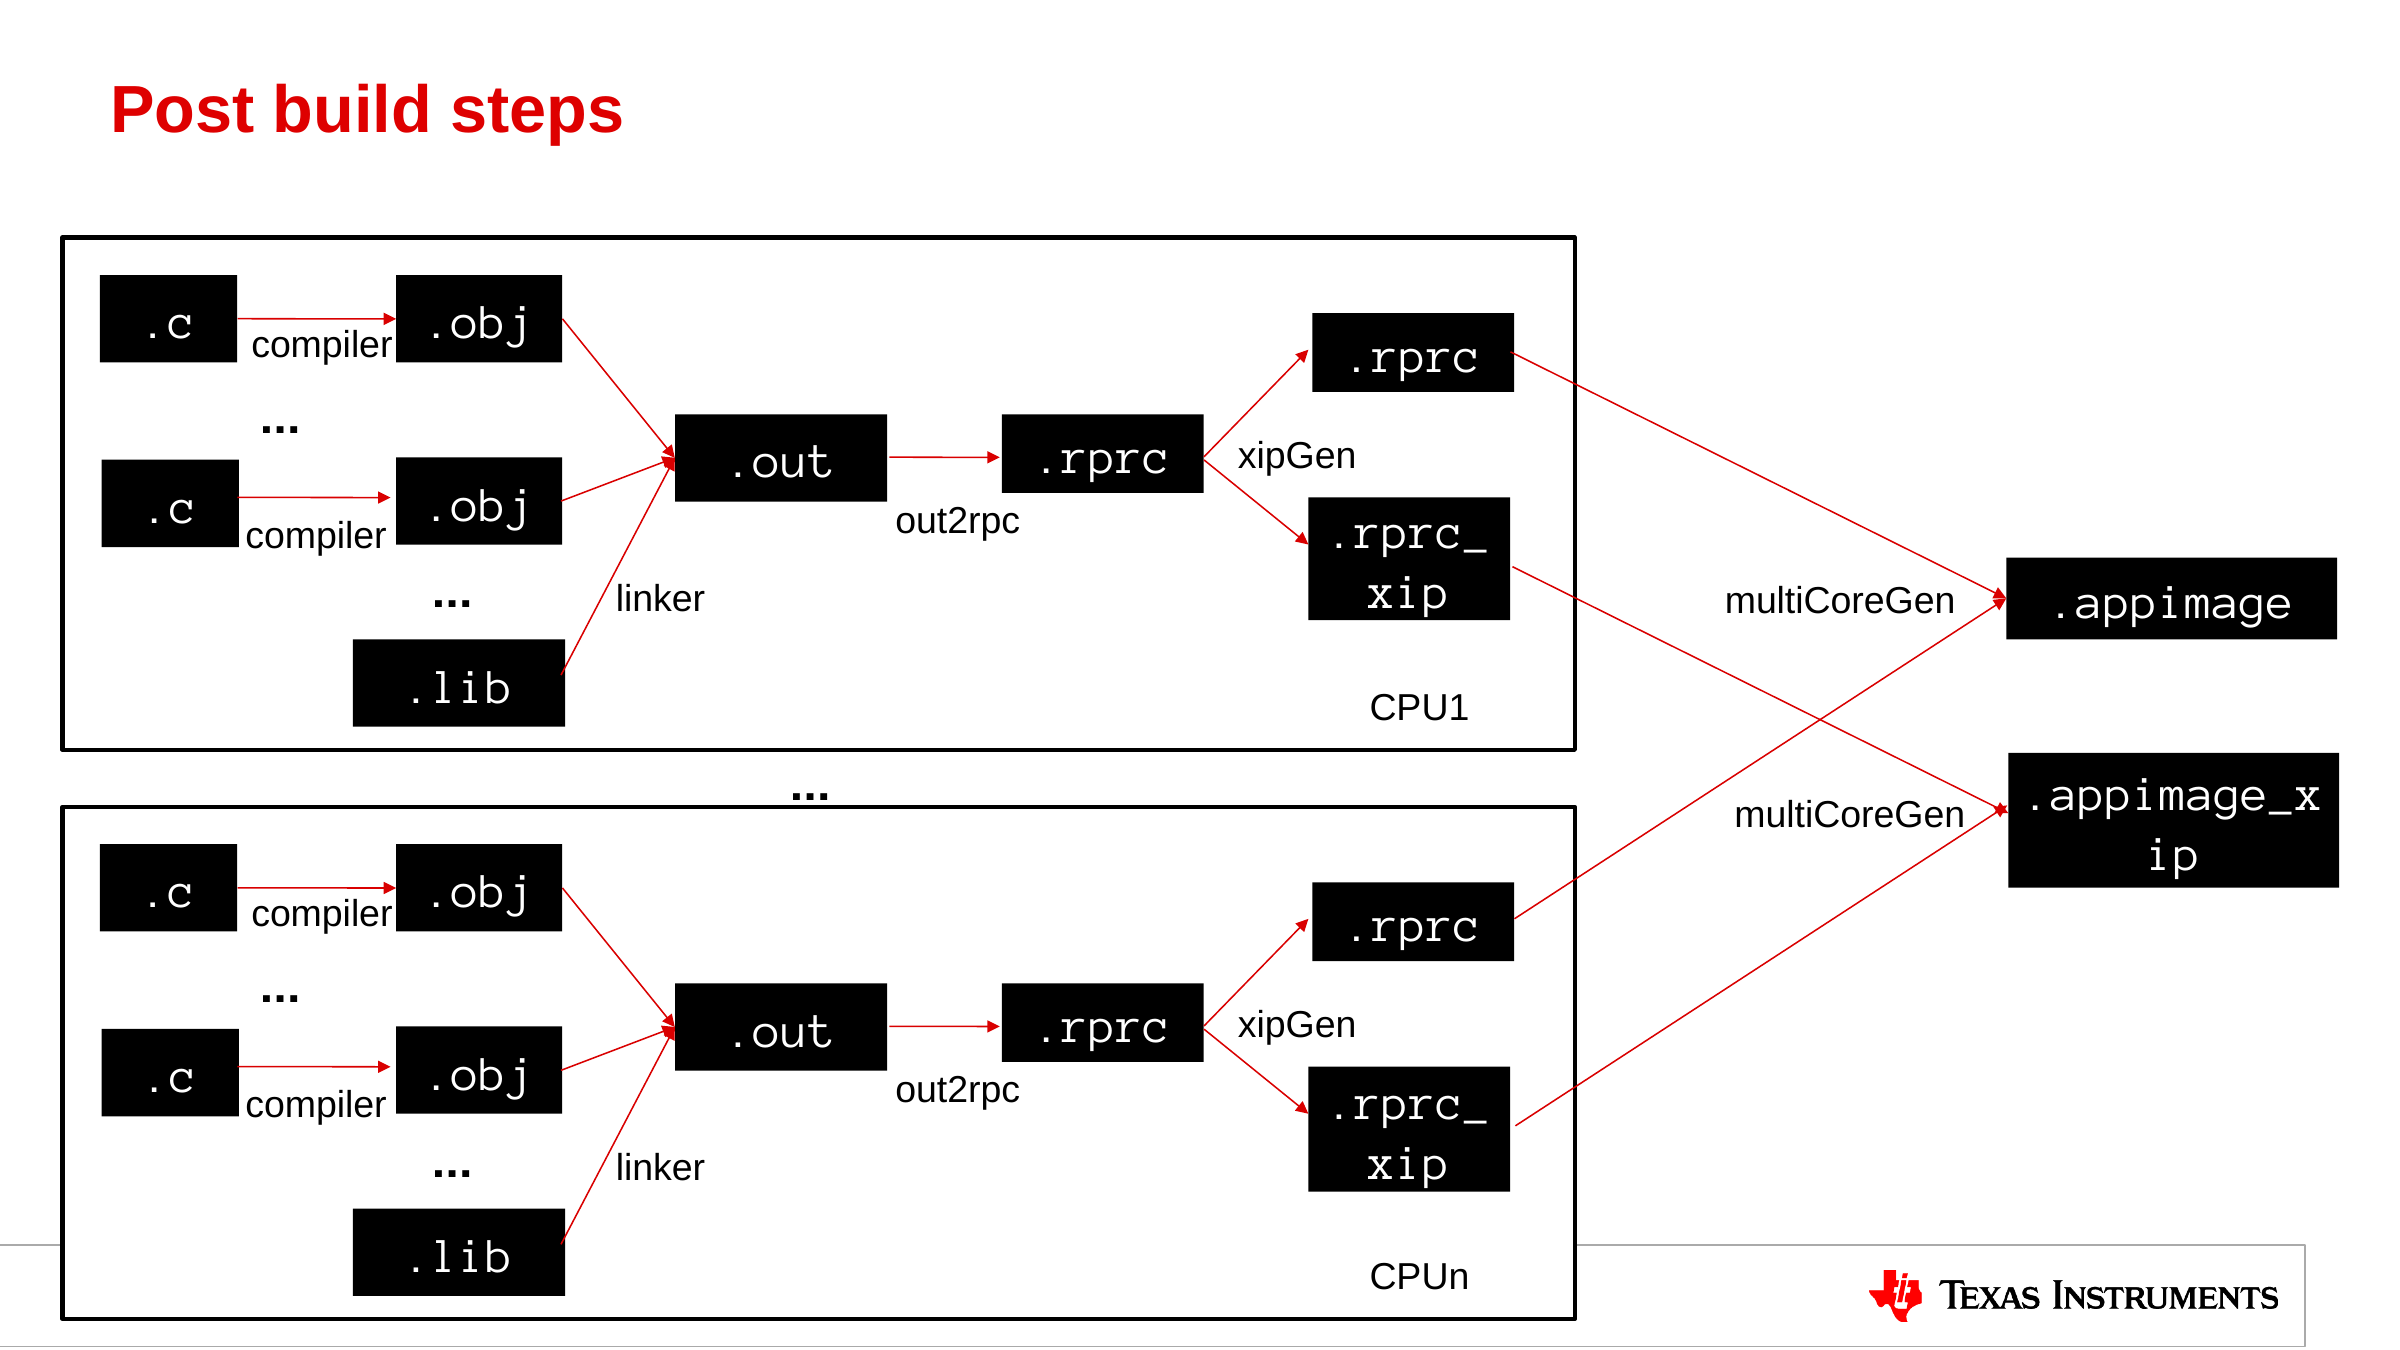

Post build steps
v
.c
.obj
compiler
.rprc

…
.out
.rprc
xipGen
.obj

.c

out2rpc

.rprc_xip
compiler
…
.appimage
linker

multiCoreGen

.lib
CPU1
…
.appimage_xip
multiCoreGen

v
.c
.obj
compiler
.rprc

…
.out
.rprc
xipGen
.obj

.c

out2rpc

.rprc_xip
compiler
…
linker
.lib
CPUn
16